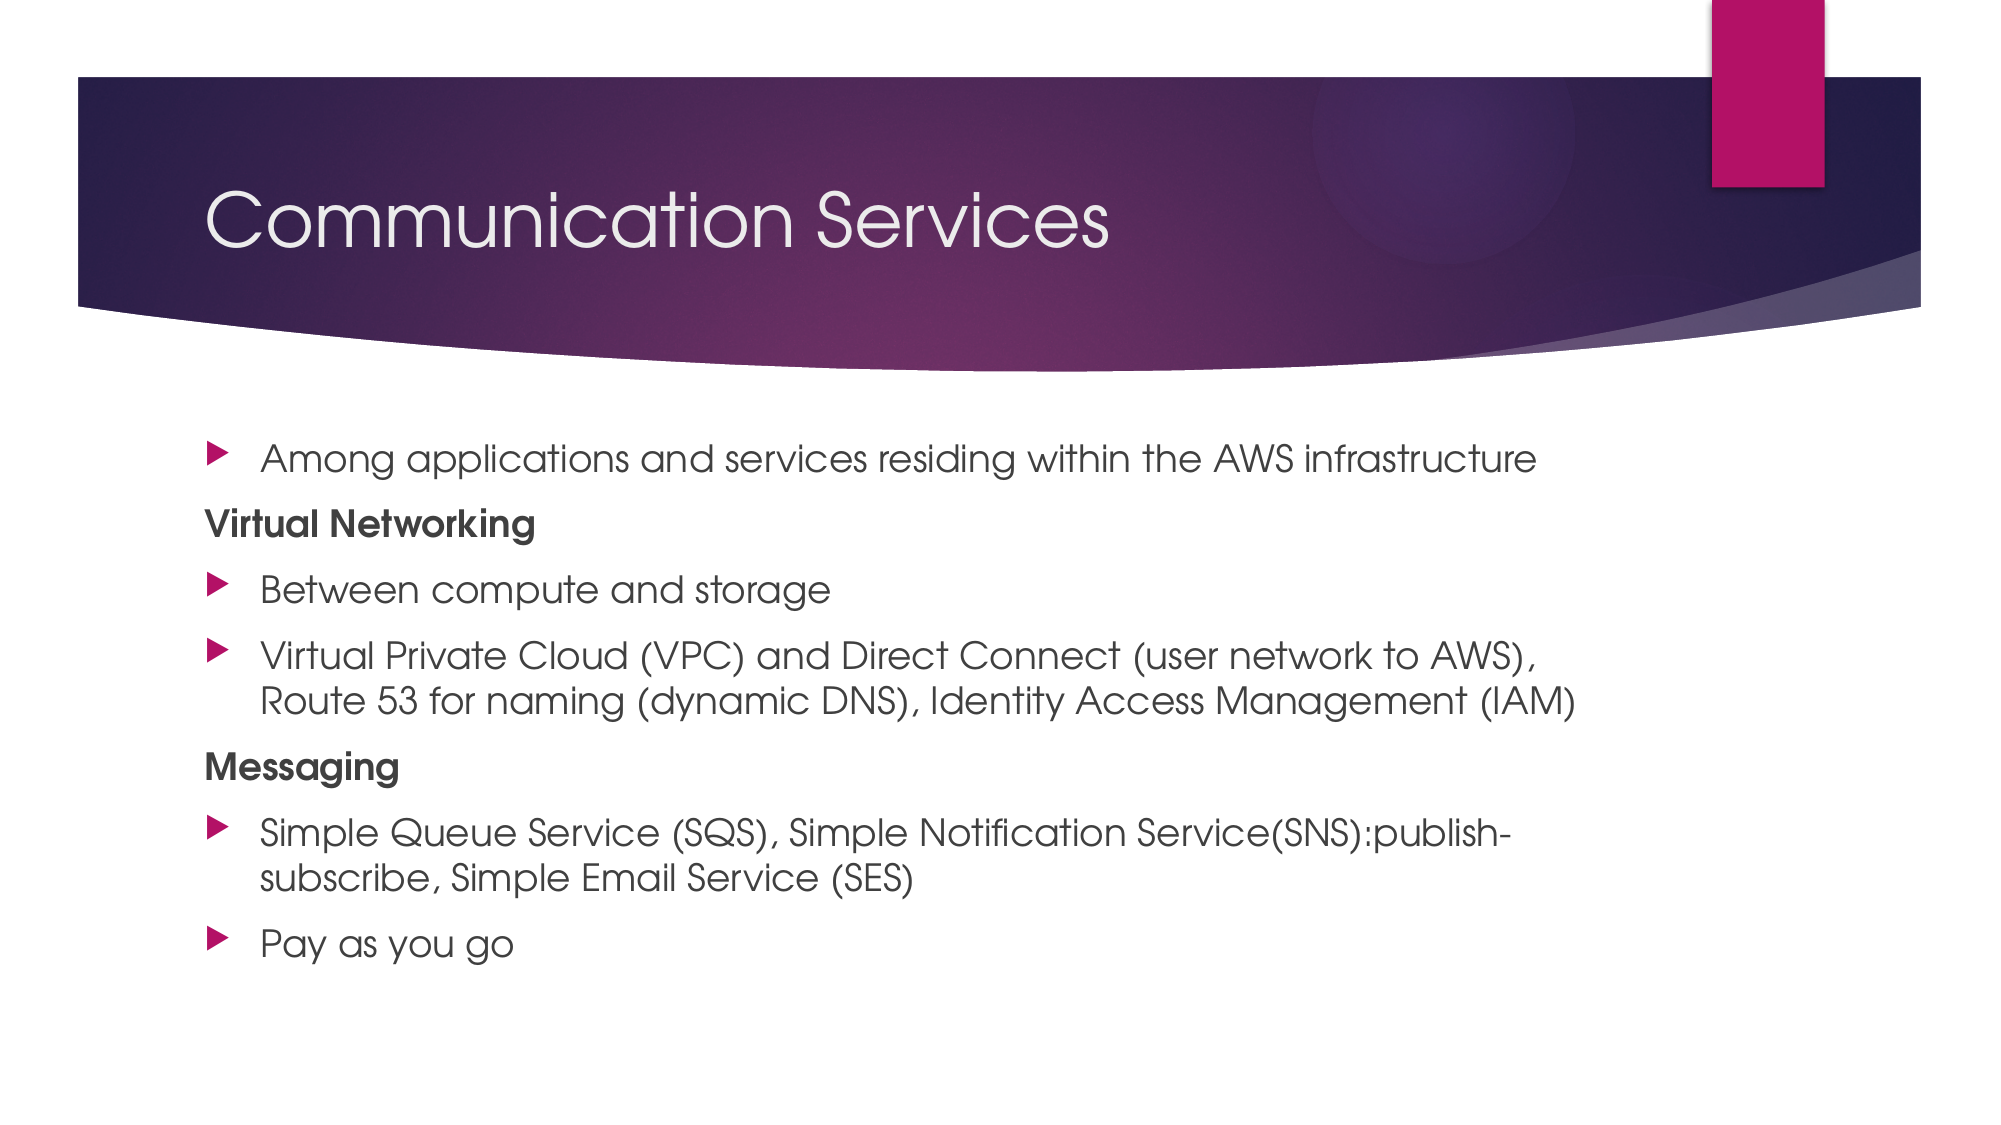

# Communication Services
Among applications and services residing within the AWS infrastructure
Virtual Networking
Between compute and storage
Virtual Private Cloud (VPC) and Direct Connect (user network to AWS), Route 53 for naming (dynamic DNS), Identity Access Management (IAM)
Messaging
Simple Queue Service (SQS), Simple Notification Service(SNS):publish-subscribe, Simple Email Service (SES)
Pay as you go